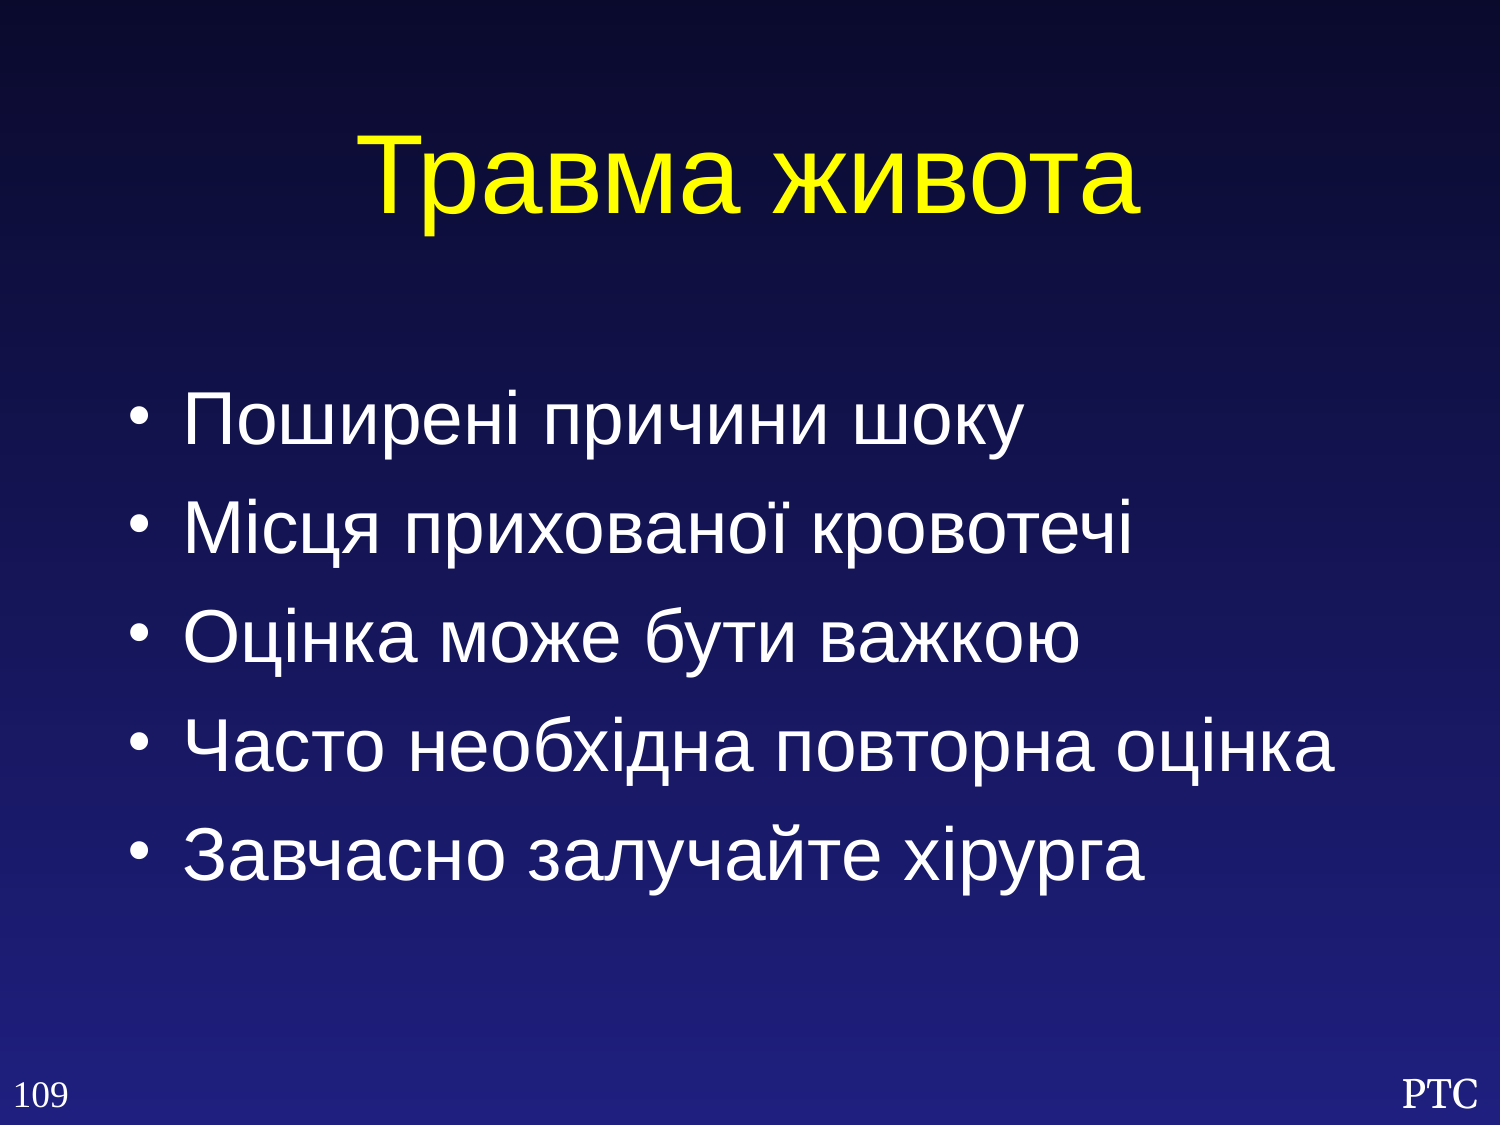

Травма живота
Поширені причини шоку
Місця прихованої кровотечі
Оцінка може бути важкою
Часто необхідна повторна оцінка
Завчасно залучайте хірурга
109